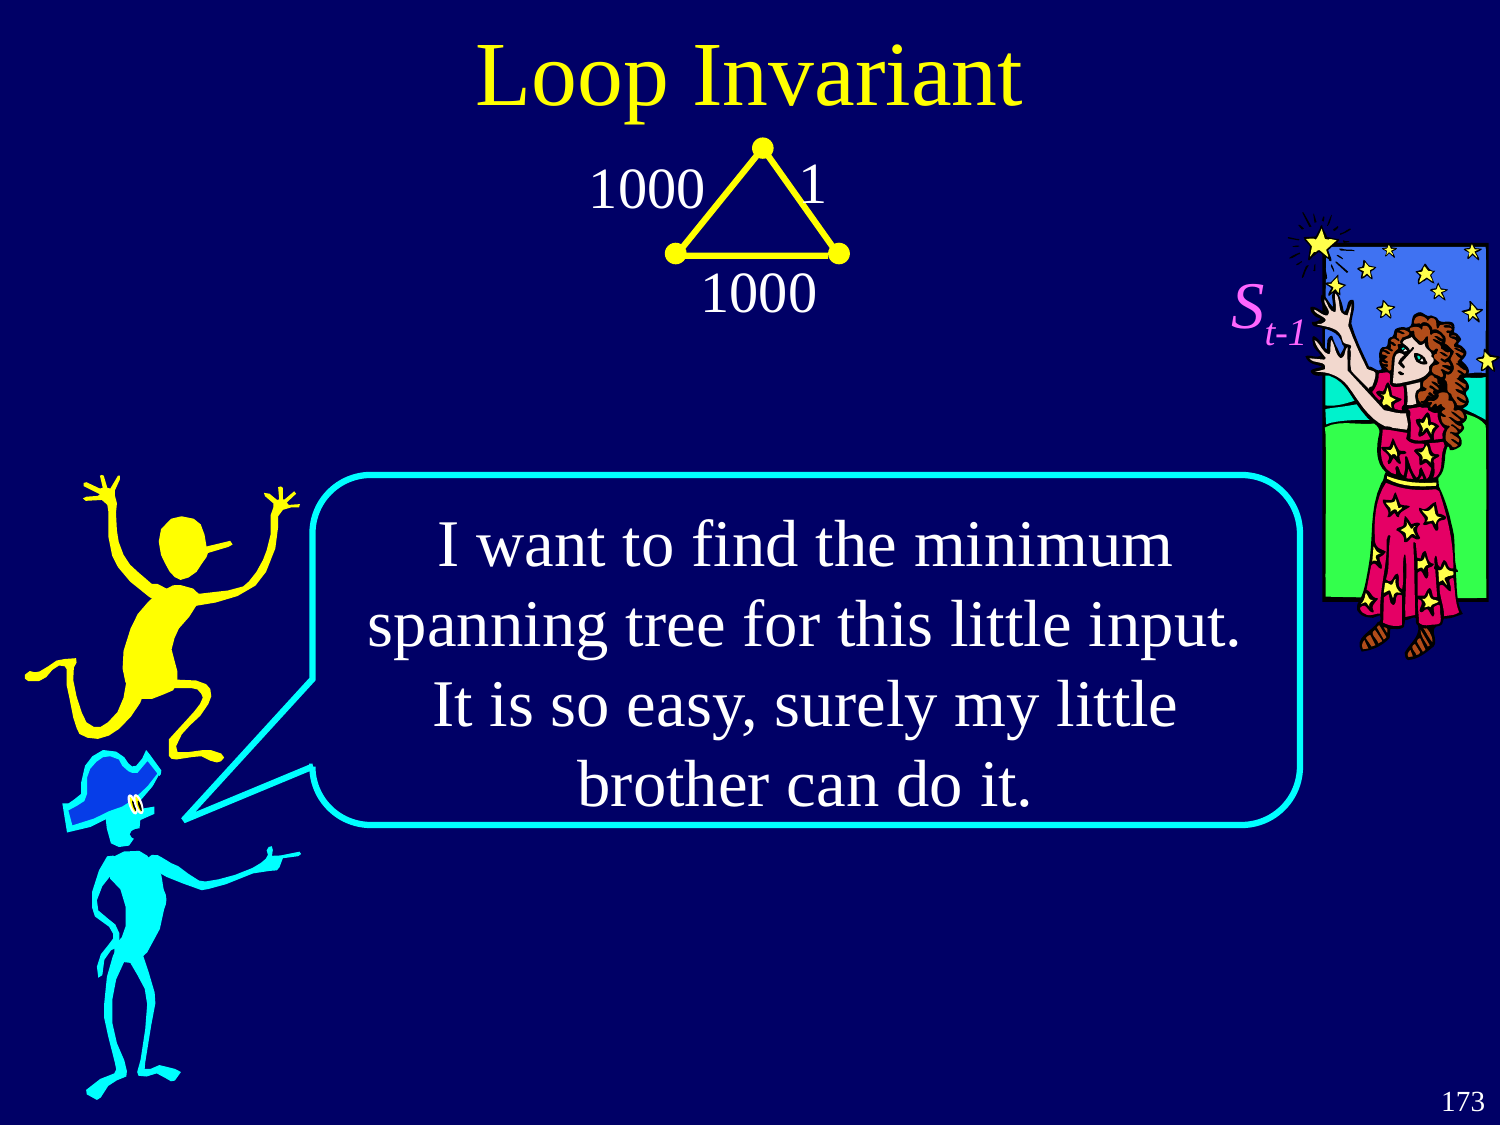

# Loop Invariant

1
1000

1000

St-1

I want to find the minimum spanning tree for this little input.
It is so easy, surely my little brother can do it.